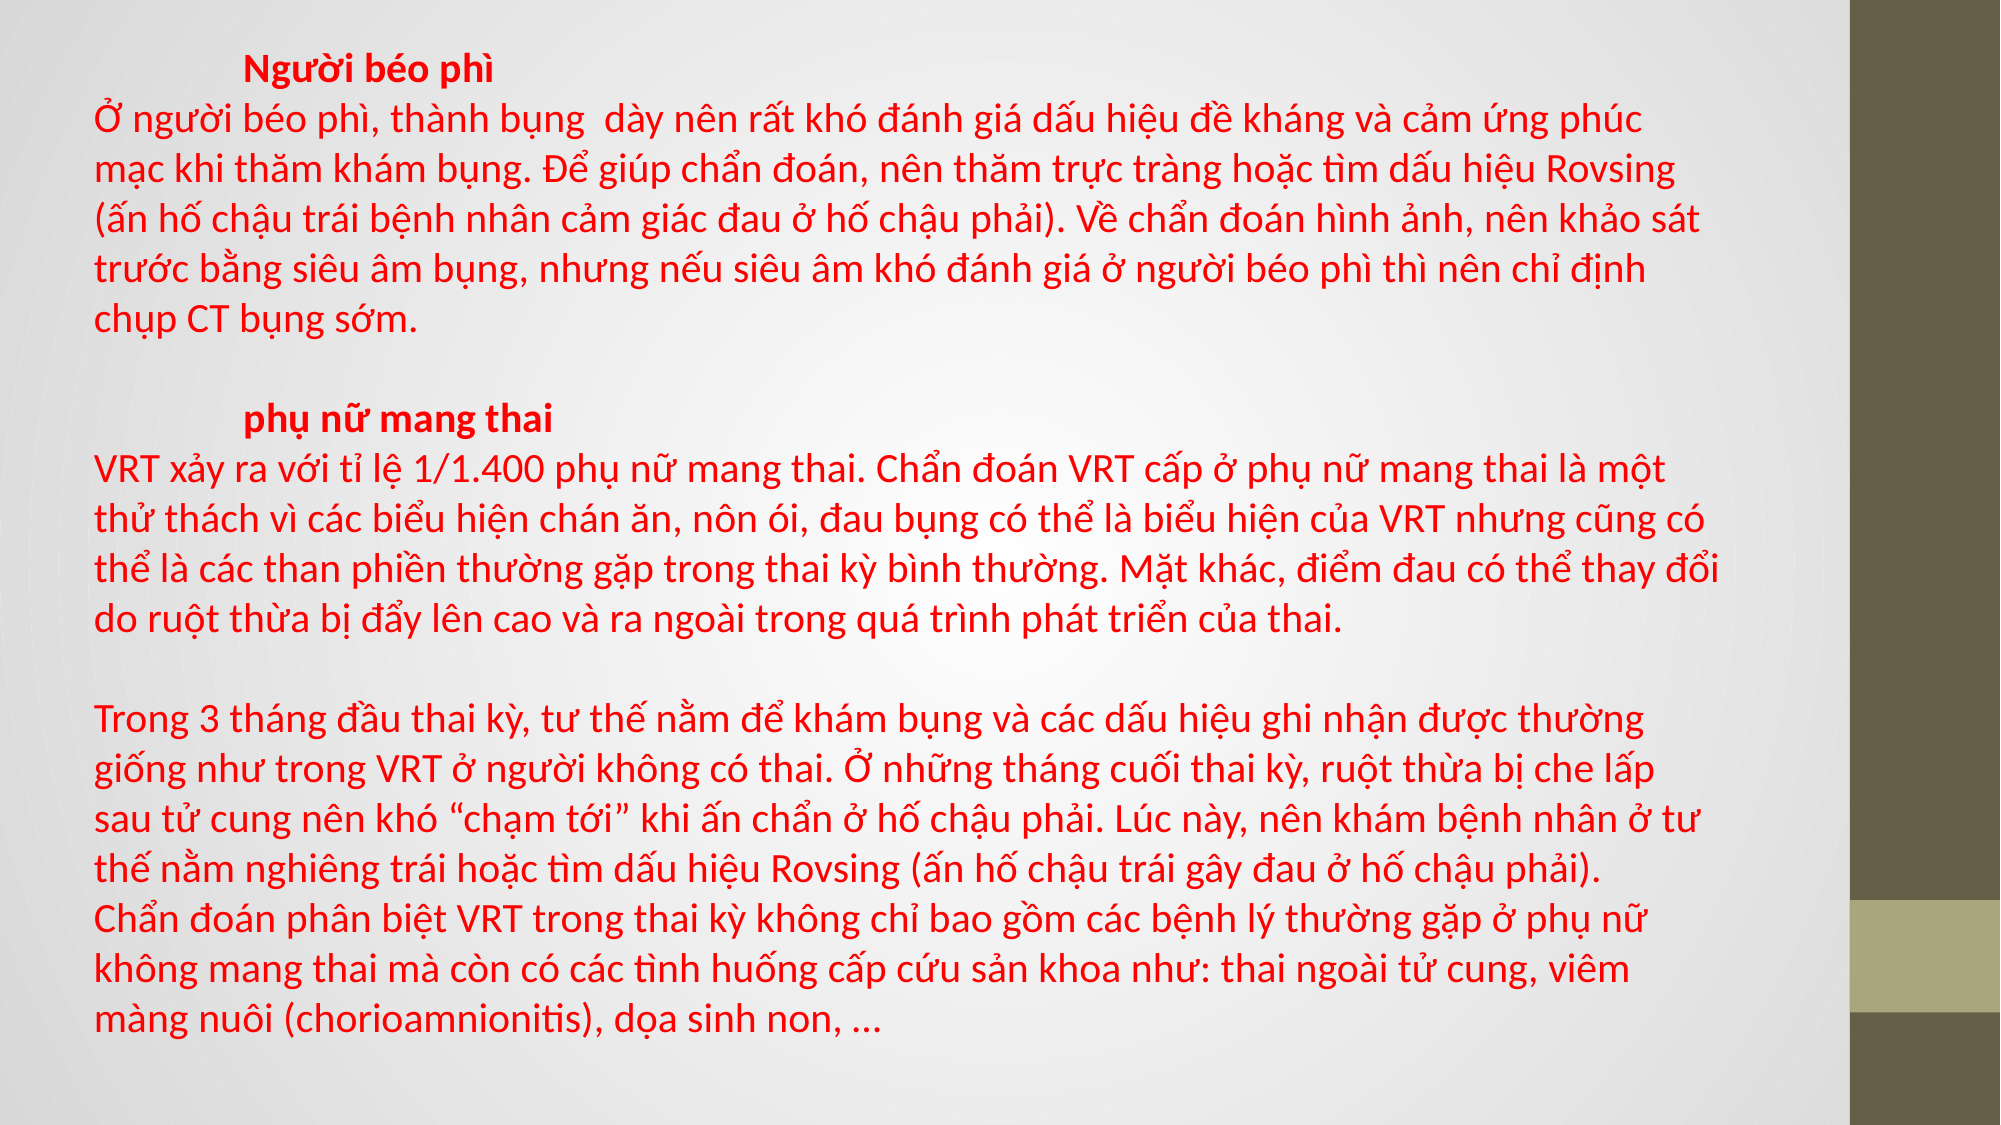

Người béo phì
Ở người béo phì, thành bụng  dày nên rất khó đánh giá dấu hiệu đề kháng và cảm ứng phúc mạc khi thăm khám bụng. Để giúp chẩn đoán, nên thăm trực tràng hoặc tìm dấu hiệu Rovsing (ấn hố chậu trái bệnh nhân cảm giác đau ở hố chậu phải). Về chẩn đoán hình ảnh, nên khảo sát trước bằng siêu âm bụng, nhưng nếu siêu âm khó đánh giá ở người béo phì thì nên chỉ định chụp CT bụng sớm.

	phụ nữ mang thai
VRT xảy ra với tỉ lệ 1/1.400 phụ nữ mang thai. Chẩn đoán VRT cấp ở phụ nữ mang thai là một thử thách vì các biểu hiện chán ăn, nôn ói, đau bụng có thể là biểu hiện của VRT nhưng cũng có thể là các than phiền thường gặp trong thai kỳ bình thường. Mặt khác, điểm đau có thể thay đổi do ruột thừa bị đẩy lên cao và ra ngoài trong quá trình phát triển của thai.

Trong 3 tháng đầu thai kỳ, tư thế nằm để khám bụng và các dấu hiệu ghi nhận được thường giống như trong VRT ở người không có thai. Ở những tháng cuối thai kỳ, ruột thừa bị che lấp sau tử cung nên khó “chạm tới” khi ấn chẩn ở hố chậu phải. Lúc này, nên khám bệnh nhân ở tư thế nằm nghiêng trái hoặc tìm dấu hiệu Rovsing (ấn hố chậu trái gây đau ở hố chậu phải).
Chẩn đoán phân biệt VRT trong thai kỳ không chỉ bao gồm các bệnh lý thường gặp ở phụ nữ không mang thai mà còn có các tình huống cấp cứu sản khoa như: thai ngoài tử cung, viêm màng nuôi (chorioamnionitis), dọa sinh non, …